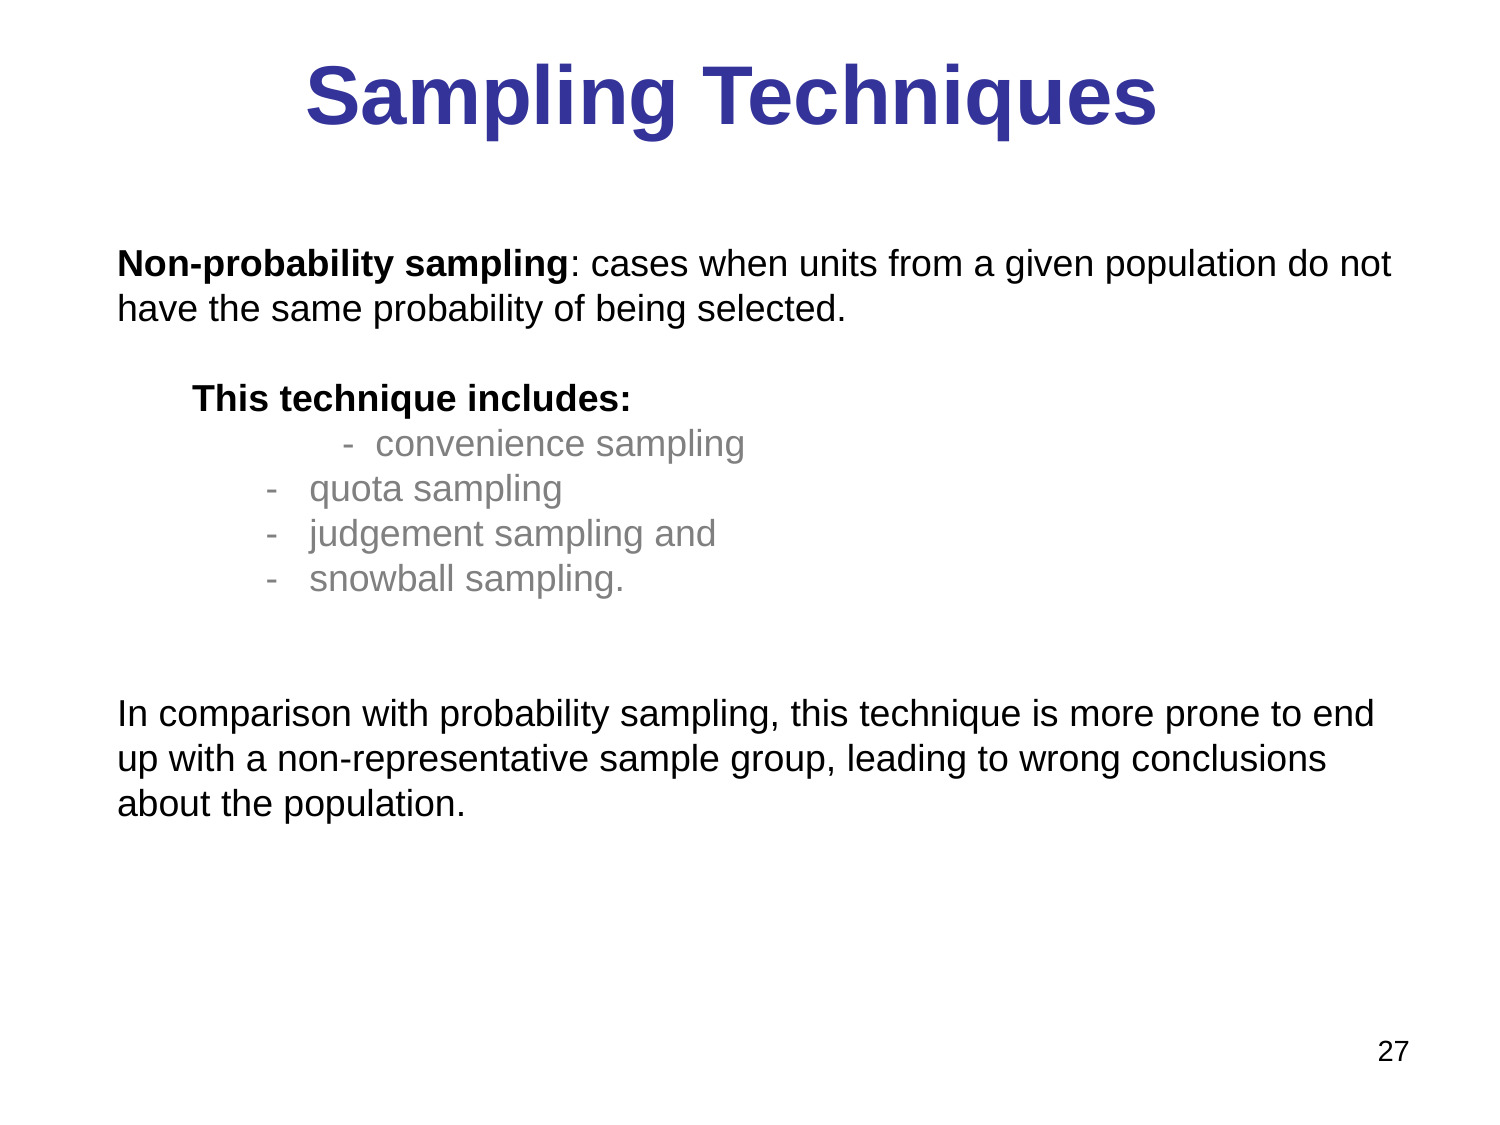

# Sampling Techniques

Non-probability sampling: cases when units from a given population do not have the same probability of being selected.

This technique includes:
	-  convenience sampling
       -   quota sampling
       -   judgement sampling and
       -   snowball sampling.

In comparison with probability sampling, this technique is more prone to end up with a non-representative sample group, leading to wrong conclusions about the population.

27